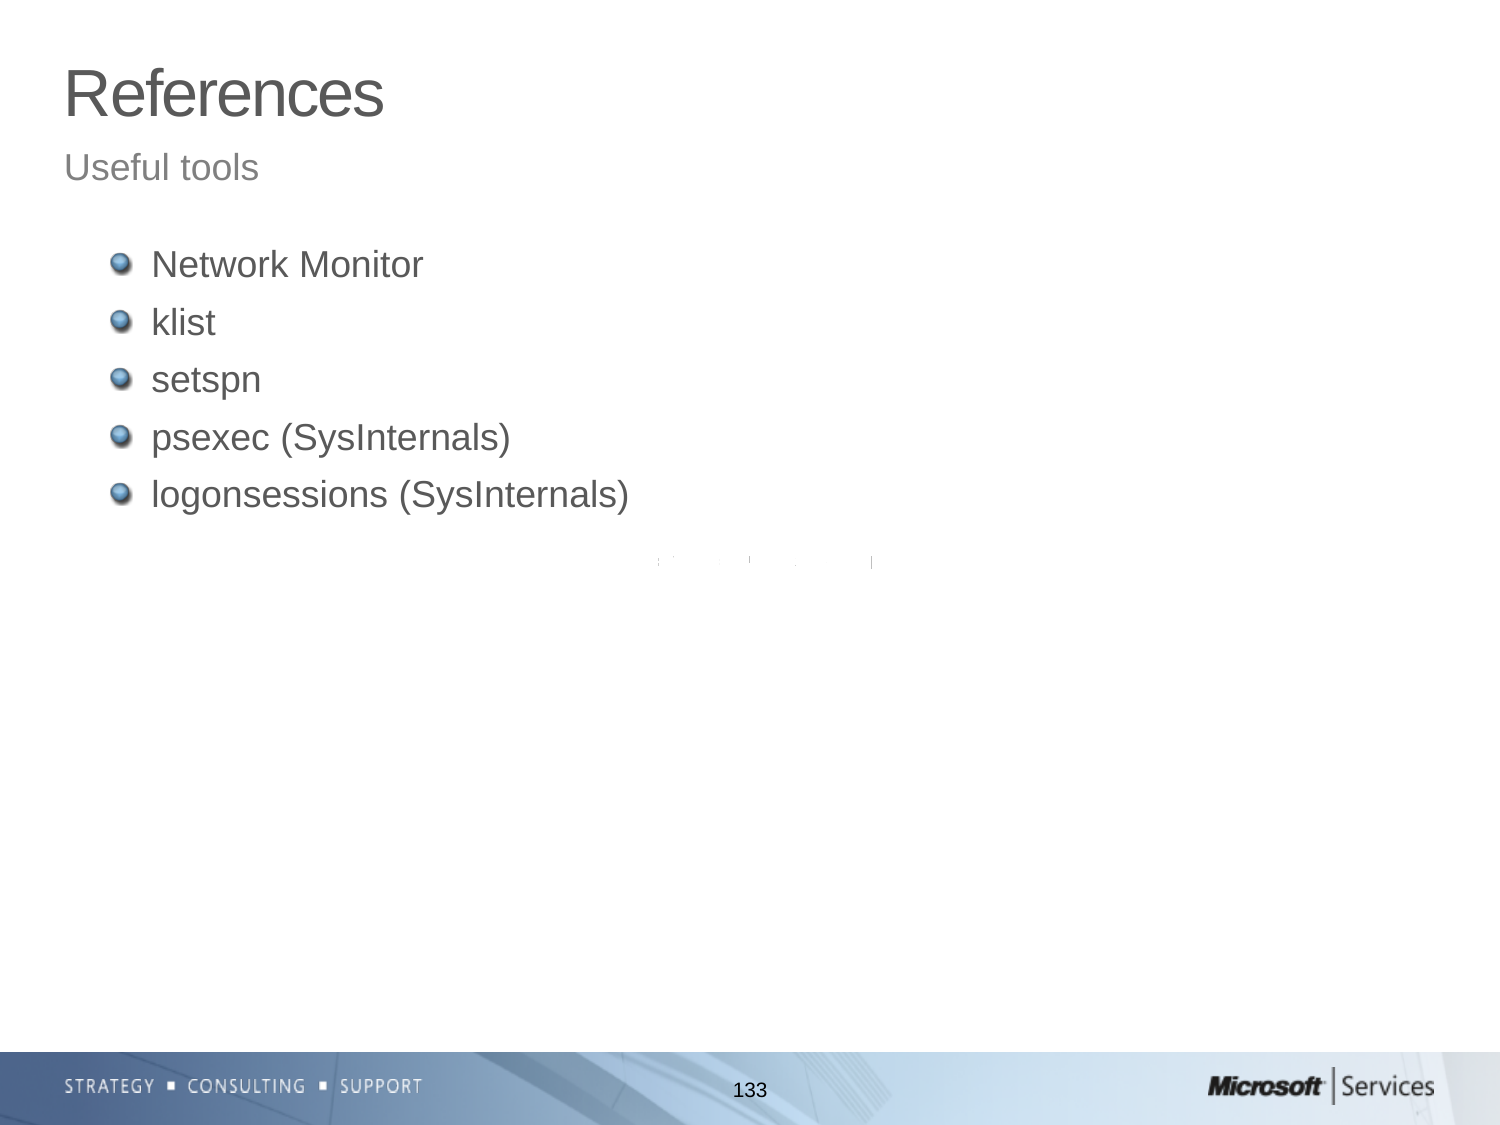

# References
Useful tools
Network Monitor
klist
setspn
psexec (SysInternals)
logonsessions (SysInternals)